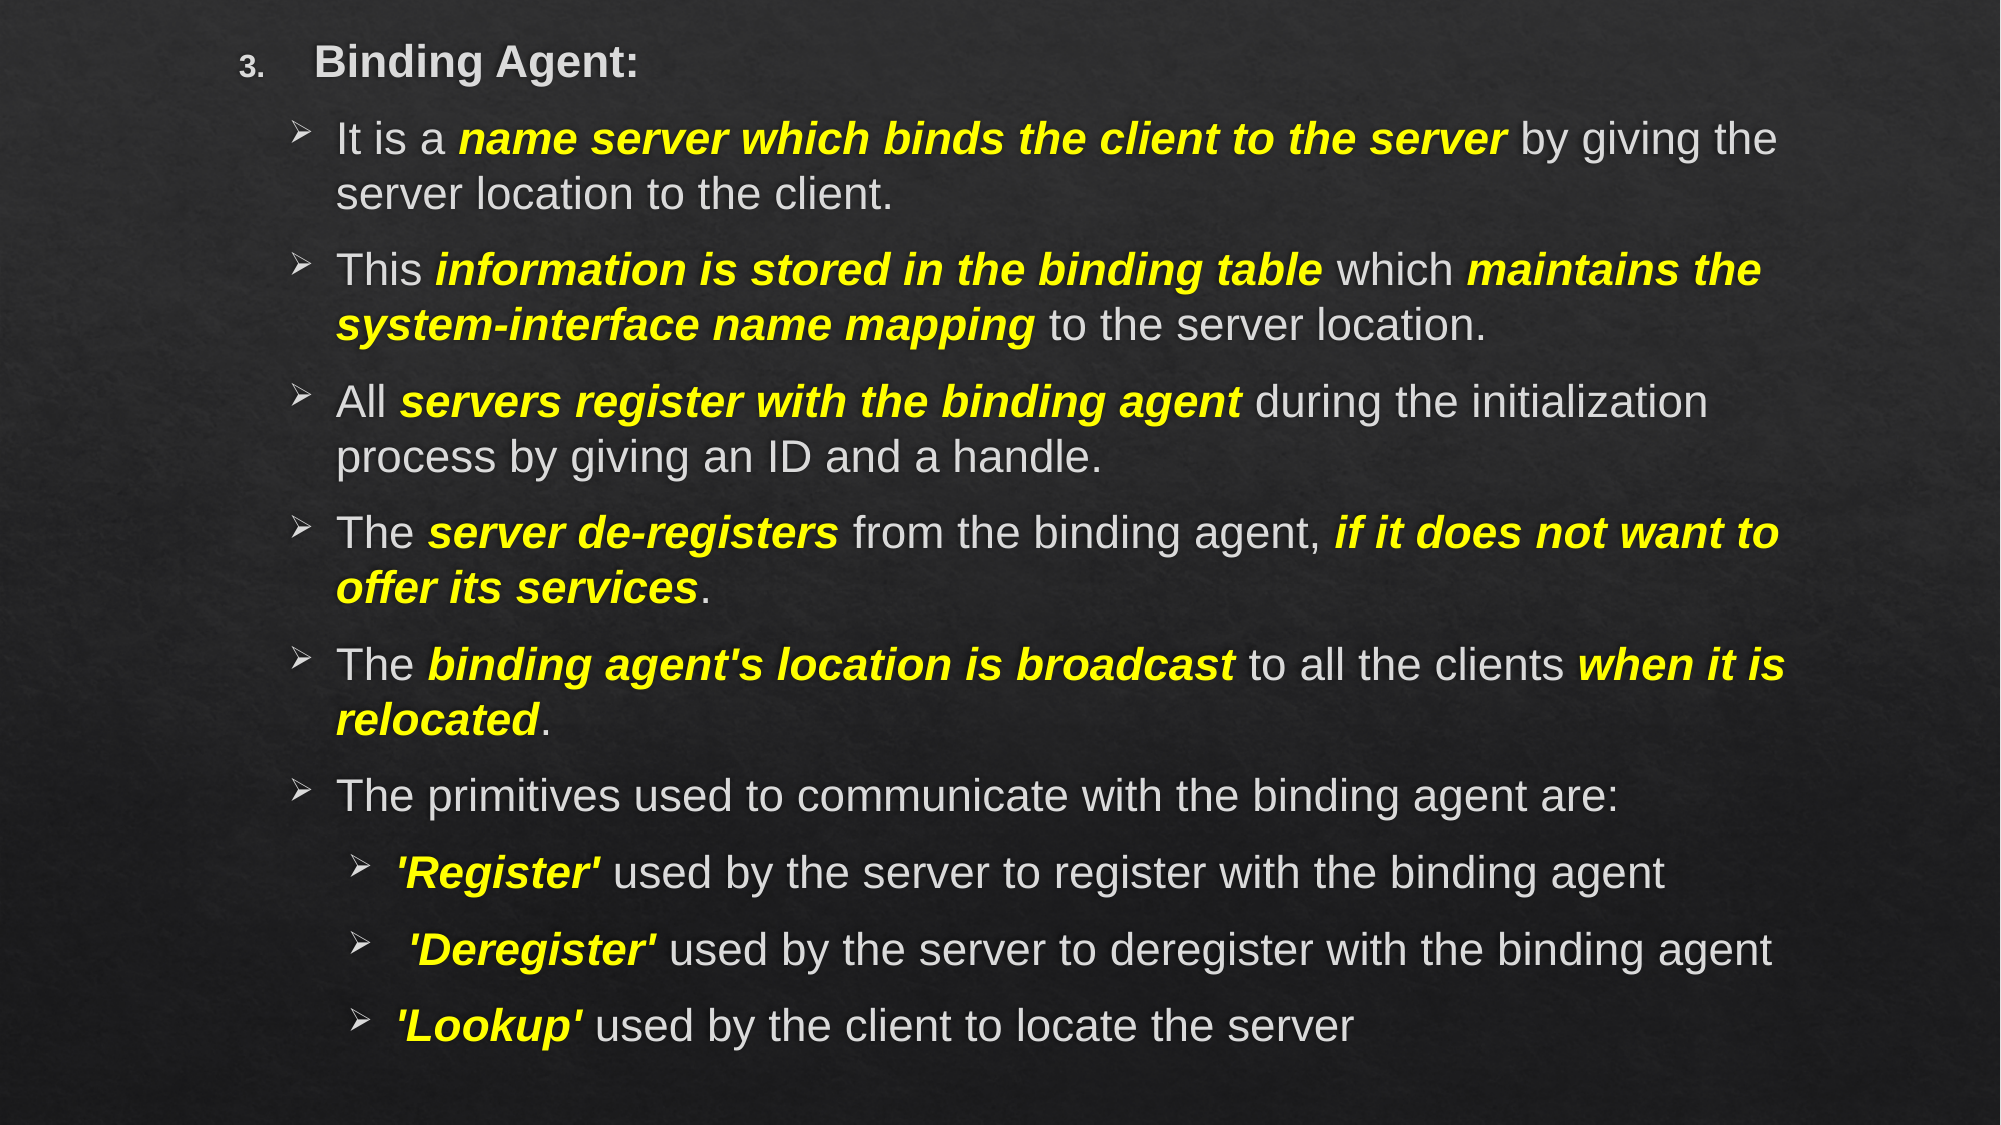

Binding Agent:
It is a name server which binds the client to the server by giving the server location to the client.
This information is stored in the binding table which maintains the system-interface name mapping to the server location.
All servers register with the binding agent during the initialization process by giving an ID and a handle.
The server de-registers from the binding agent, if it does not want to offer its services.
The binding agent's location is broadcast to all the clients when it is relocated.
The primitives used to communicate with the binding agent are:
'Register' used by the server to register with the binding agent
 'Deregister' used by the server to deregister with the binding agent
'Lookup' used by the client to locate the server